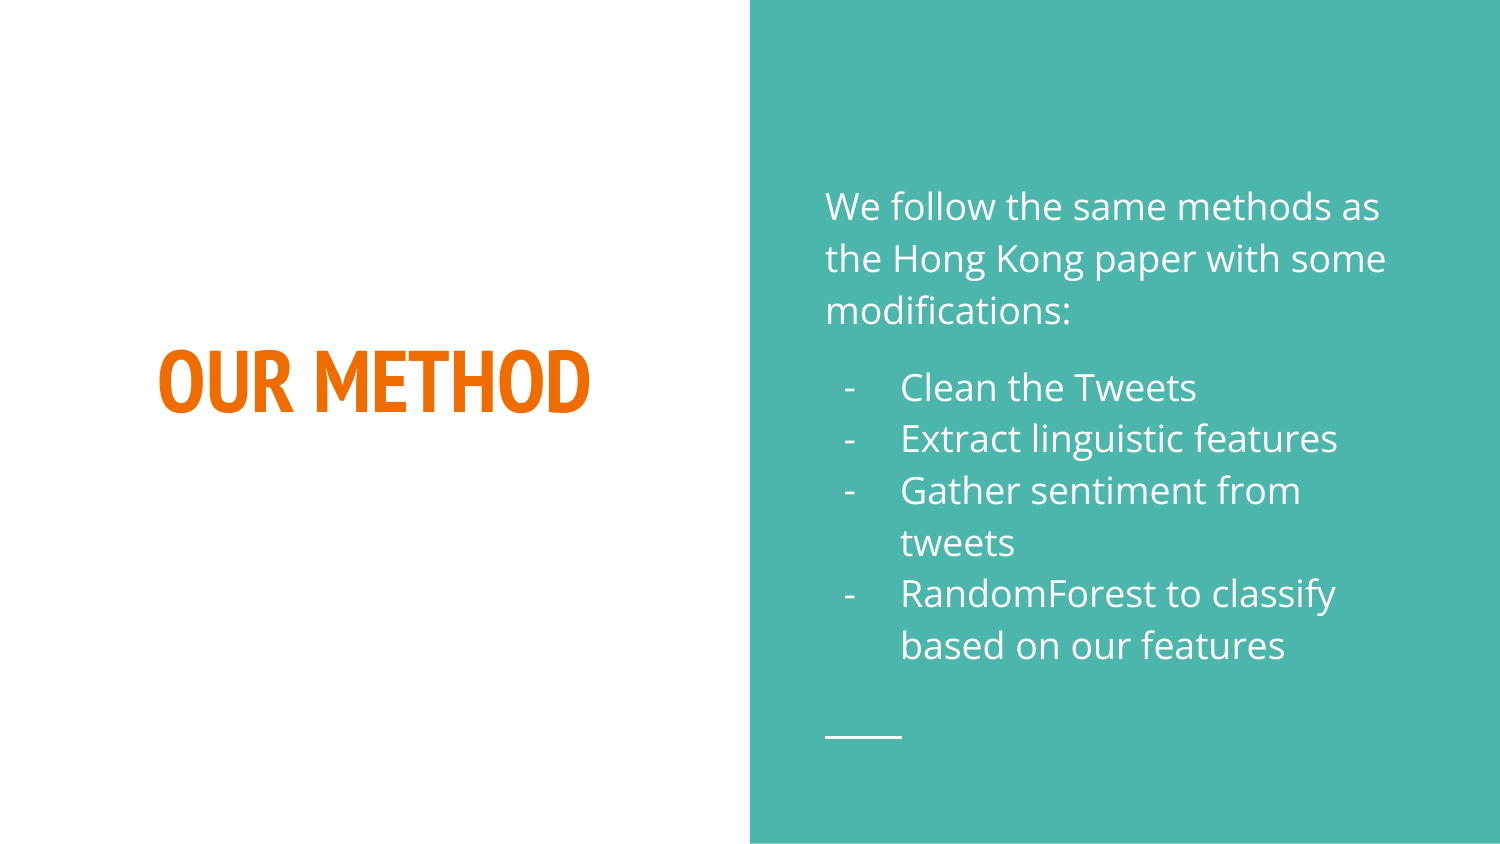

We follow the same methods as the Hong Kong paper with some modifications:
Clean the Tweets
Extract linguistic features
Gather sentiment from tweets
RandomForest to classify based on our features
# OUR METHOD